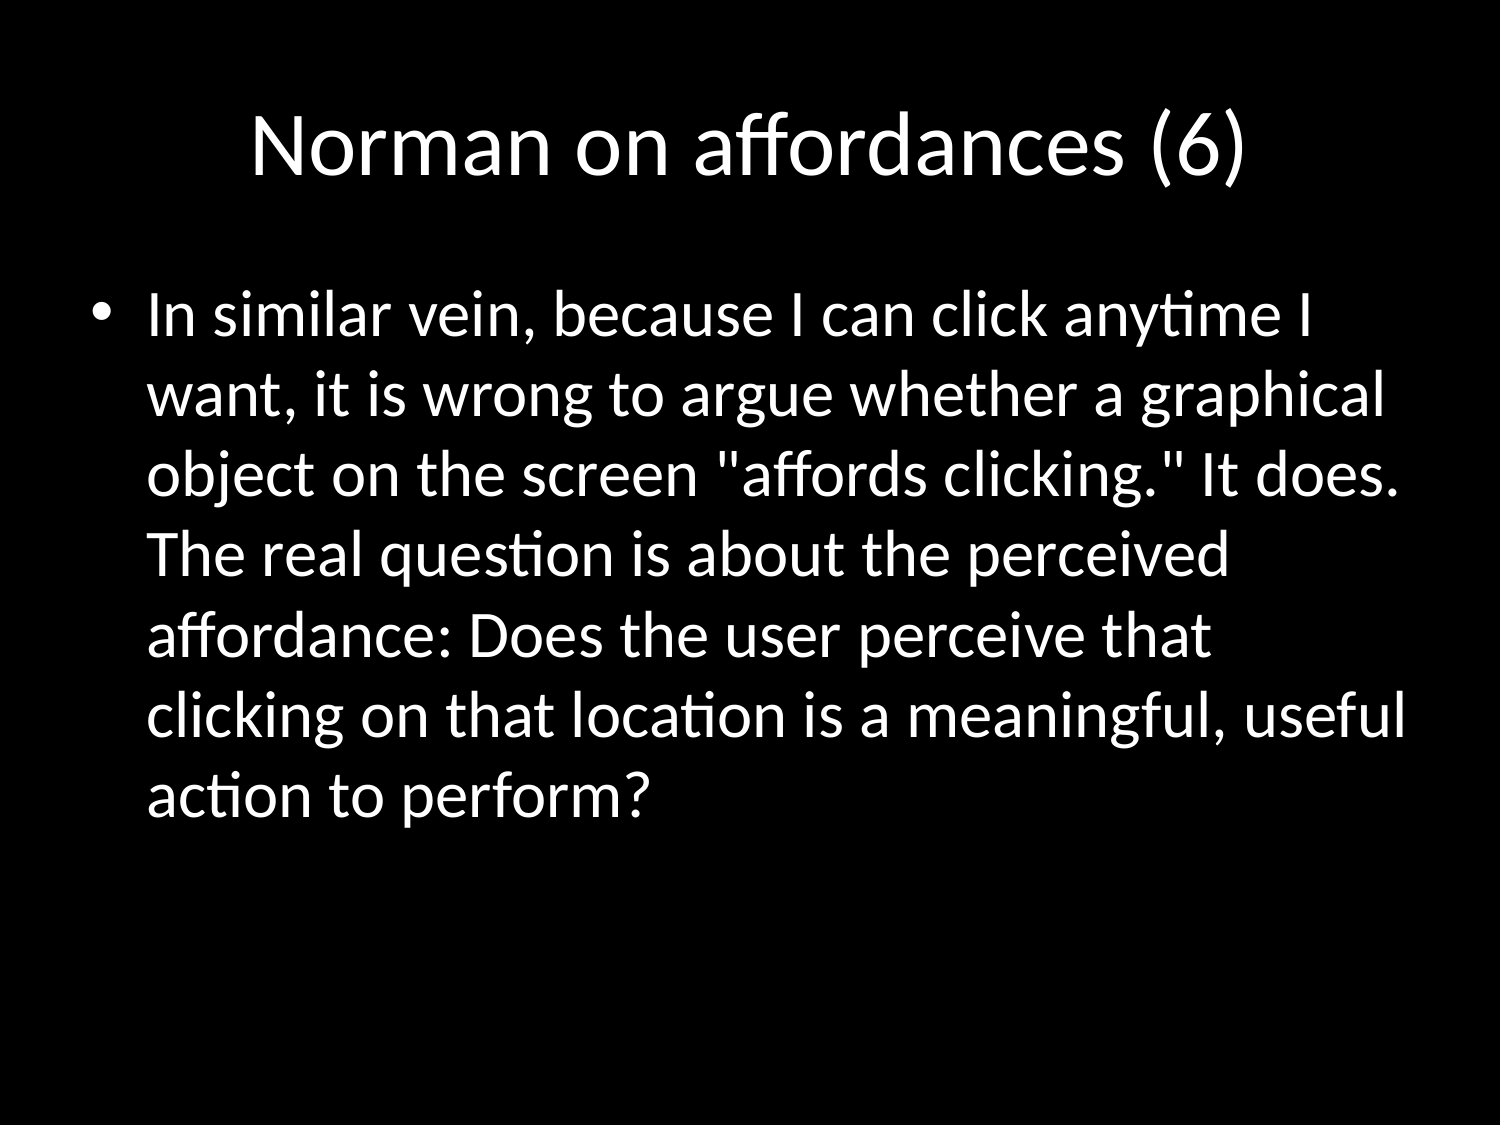

# Norman on affordances (6)
In similar vein, because I can click anytime I want, it is wrong to argue whether a graphical object on the screen "affords clicking." It does. The real question is about the perceived affordance: Does the user perceive that clicking on that location is a meaningful, useful action to perform?